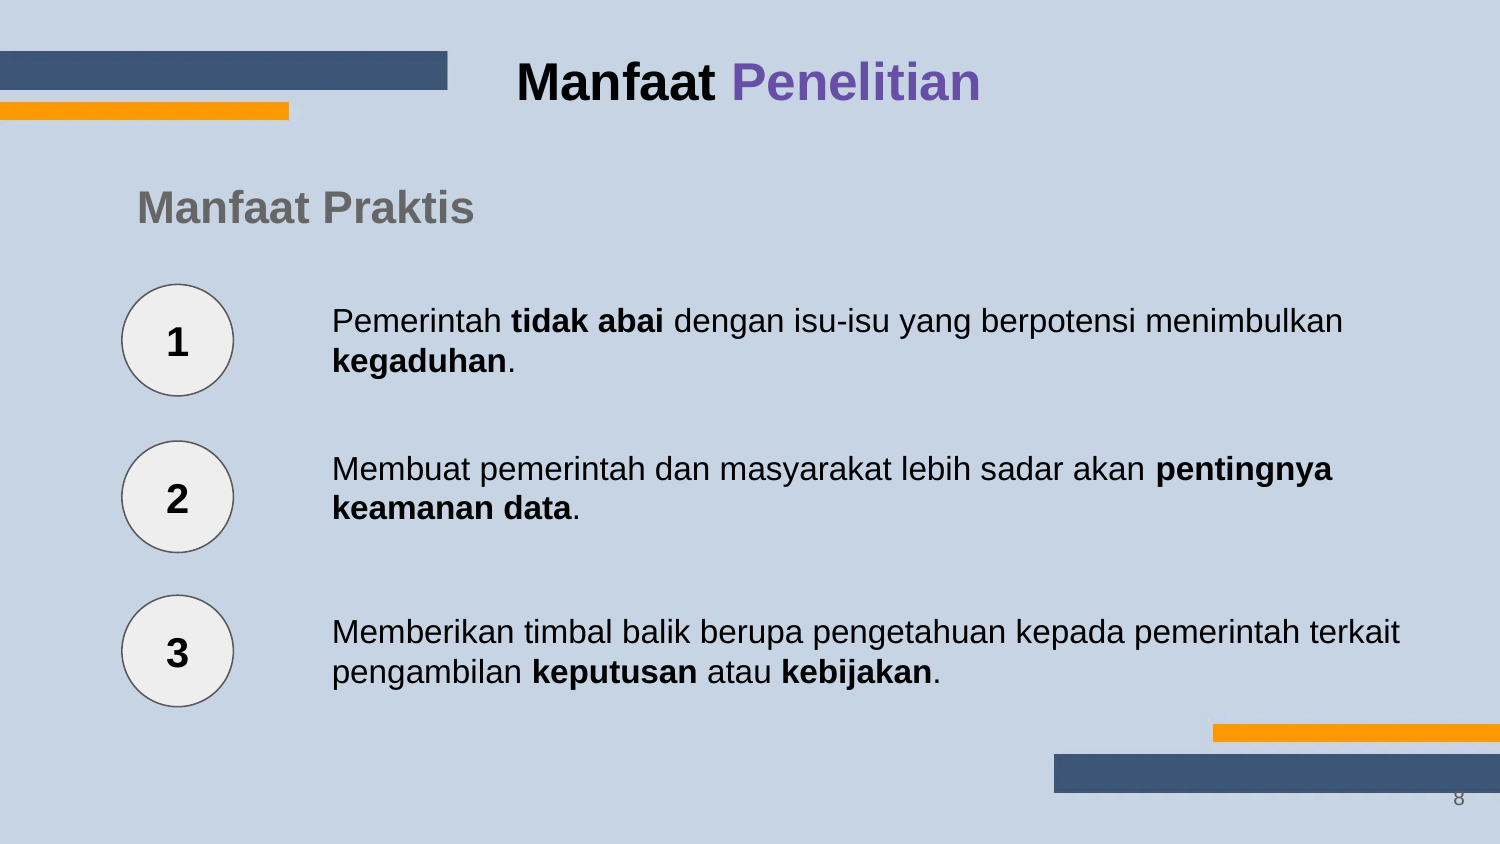

# Manfaat Penelitian
Manfaat Praktis
1
Pemerintah tidak abai dengan isu-isu yang berpotensi menimbulkan kegaduhan.
Membuat pemerintah dan masyarakat lebih sadar akan pentingnya keamanan data.
2
3
Memberikan timbal balik berupa pengetahuan kepada pemerintah terkait pengambilan keputusan atau kebijakan.
8